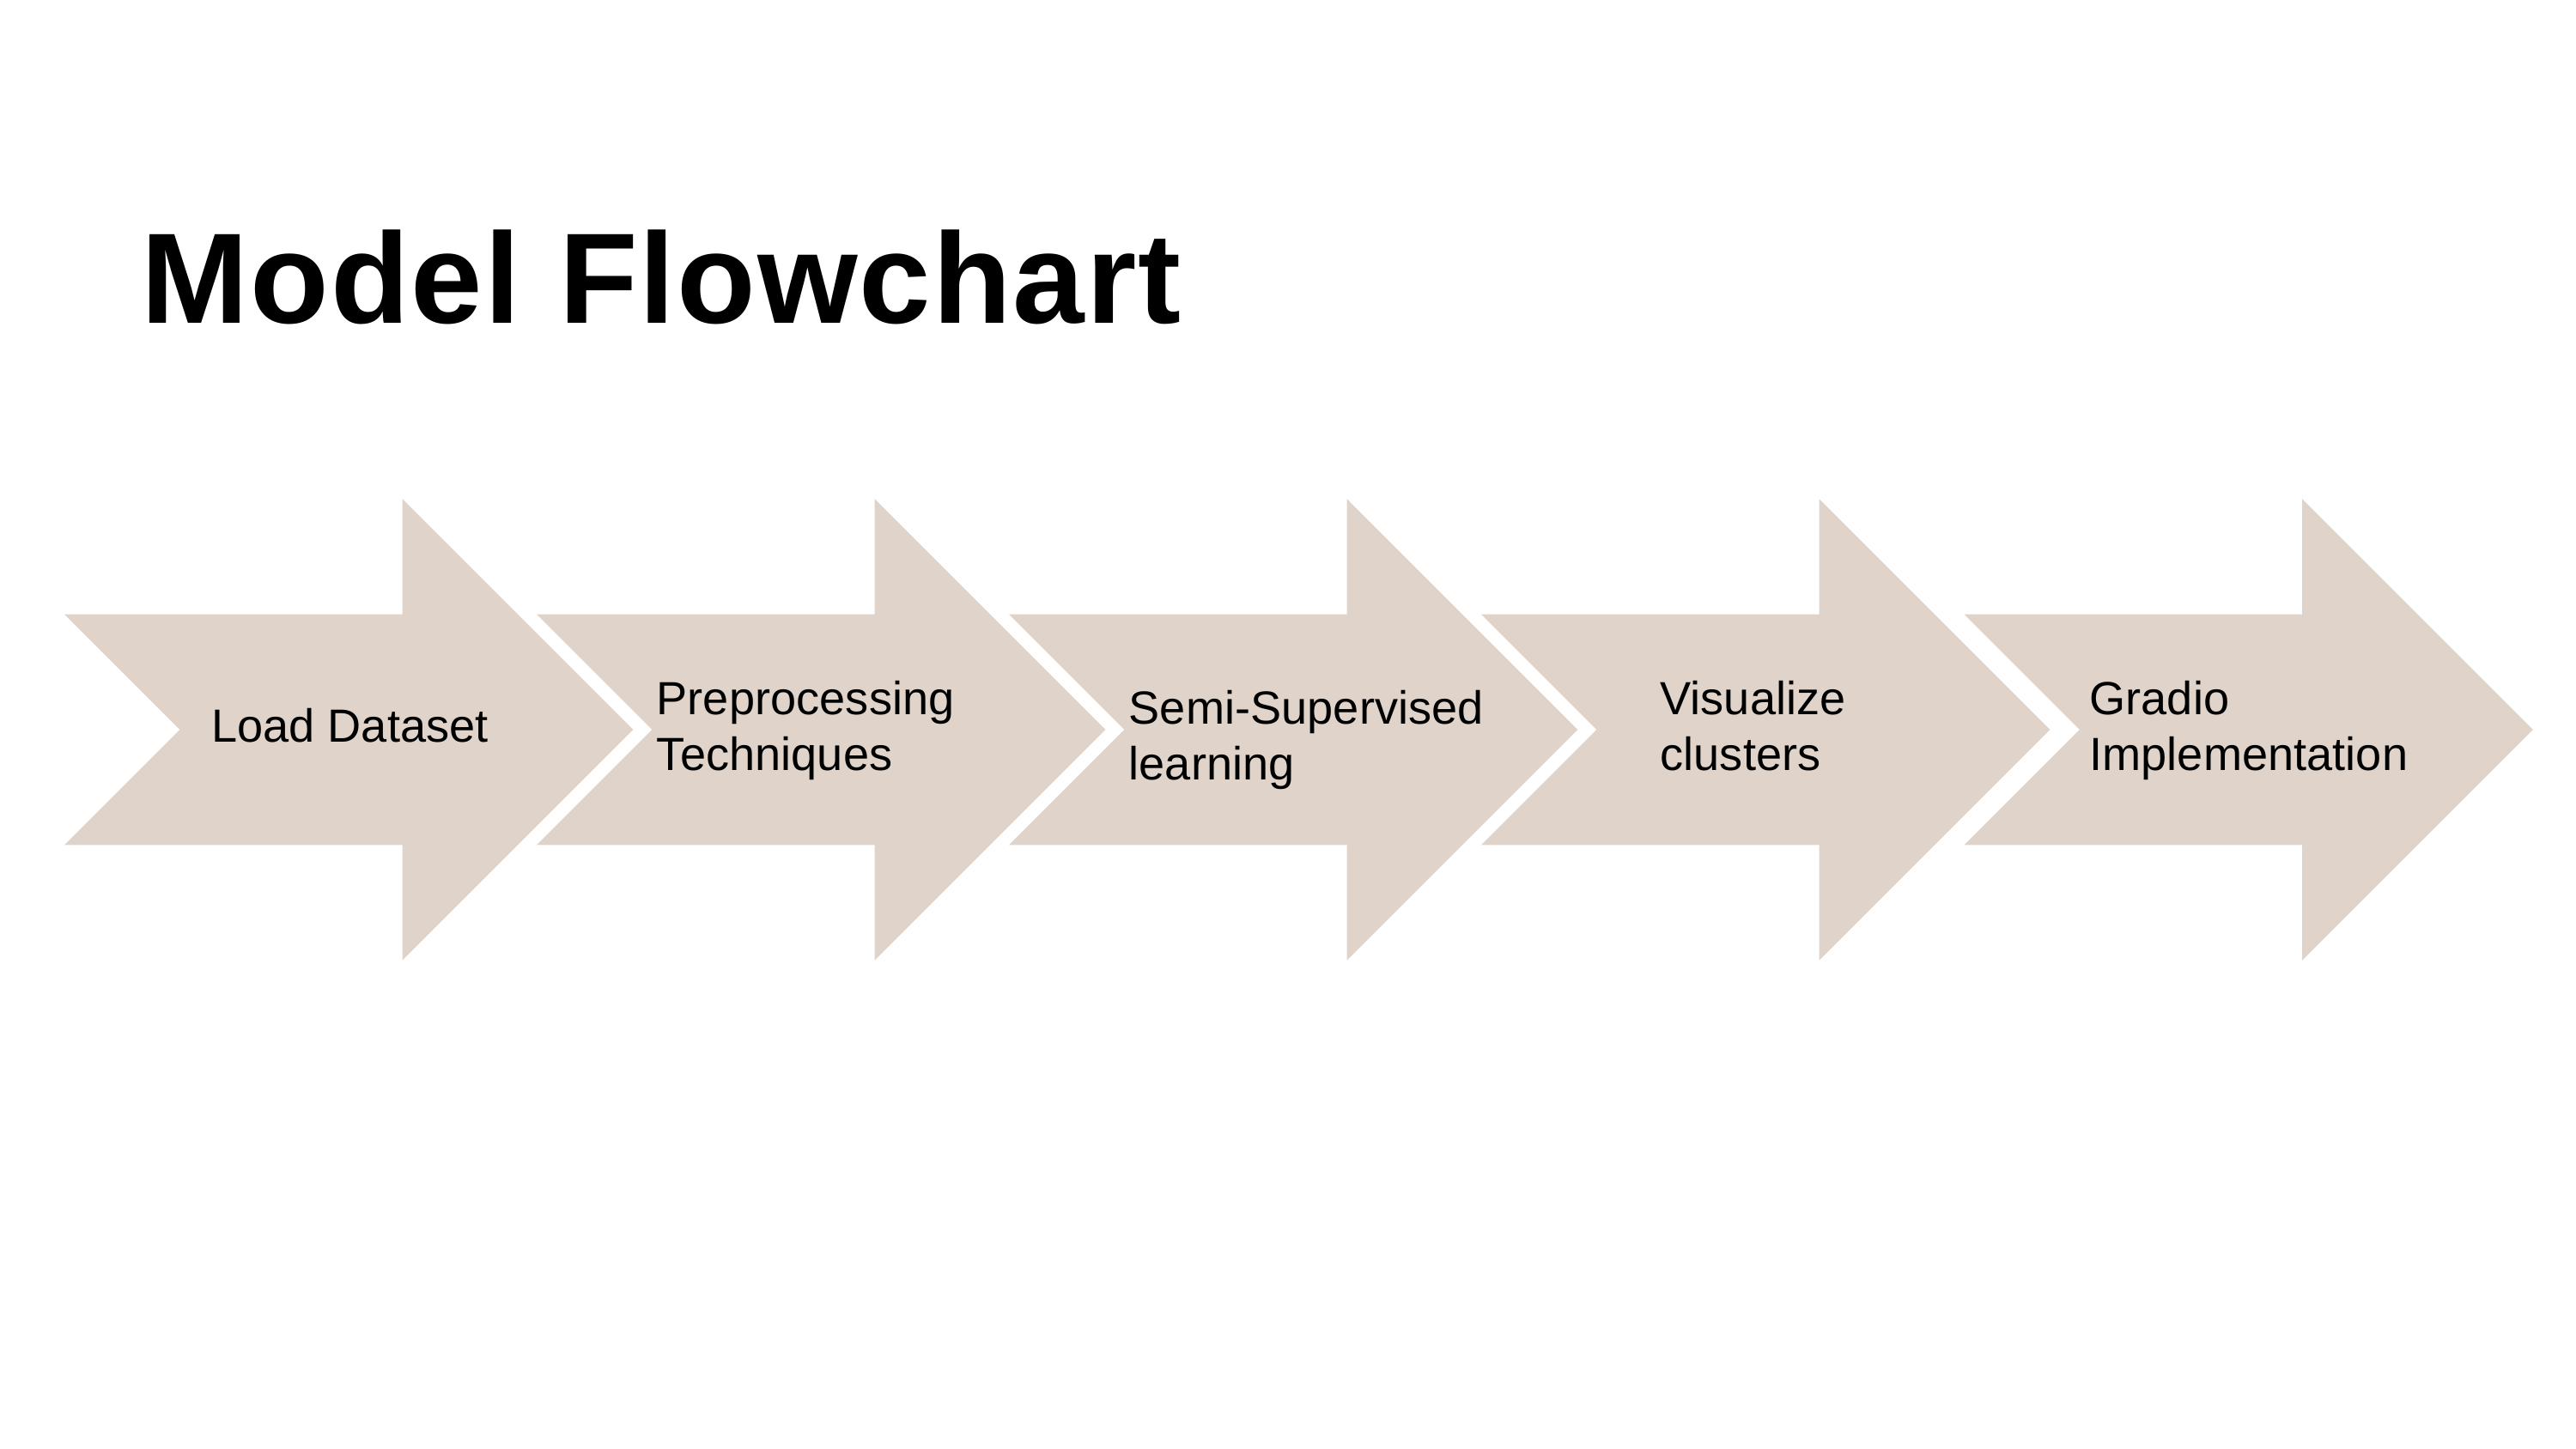

Model Flowchart

Visualize clusters
Gradio Implementation
Preprocessing Techniques
Semi-Supervised learning
Load Dataset